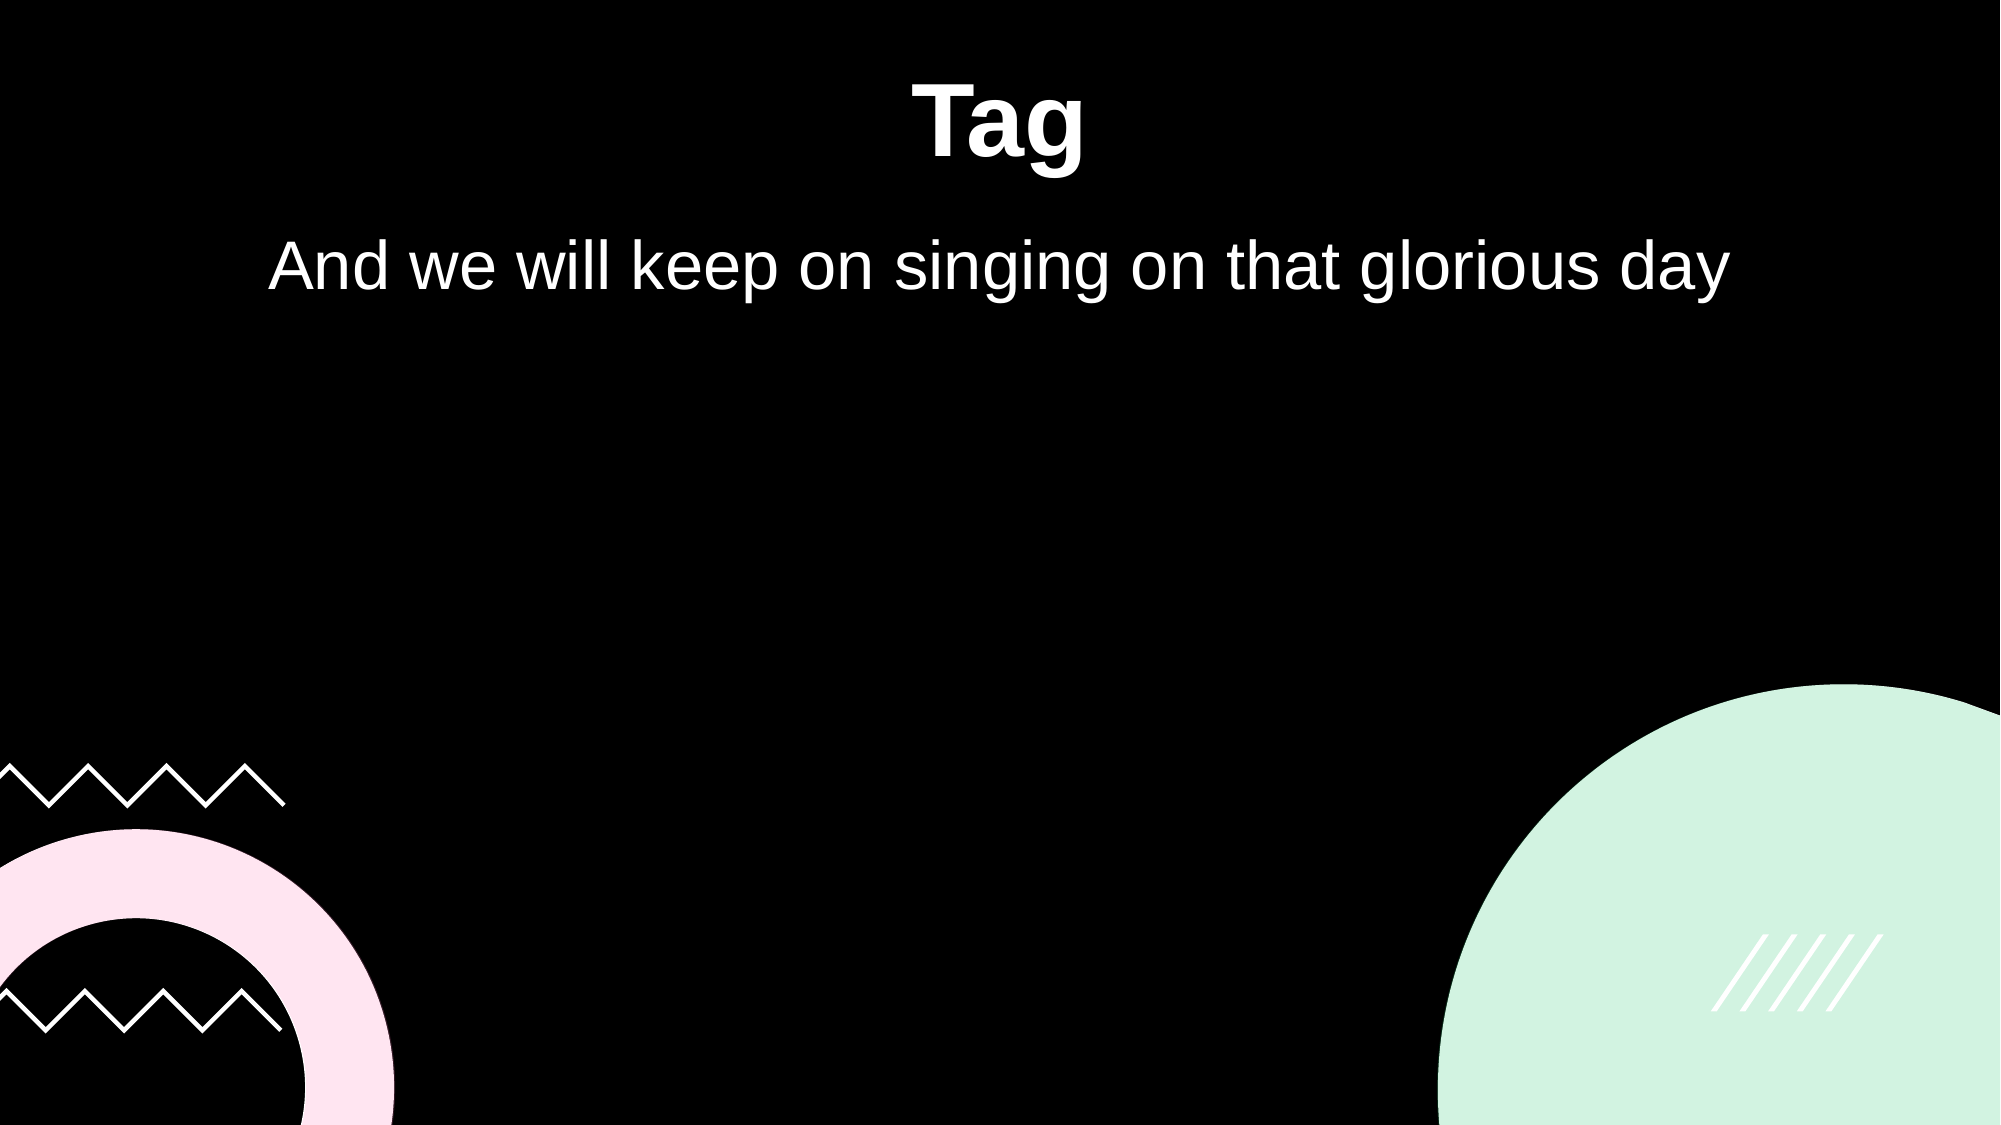

Tag
And we will keep on singing on that glorious day